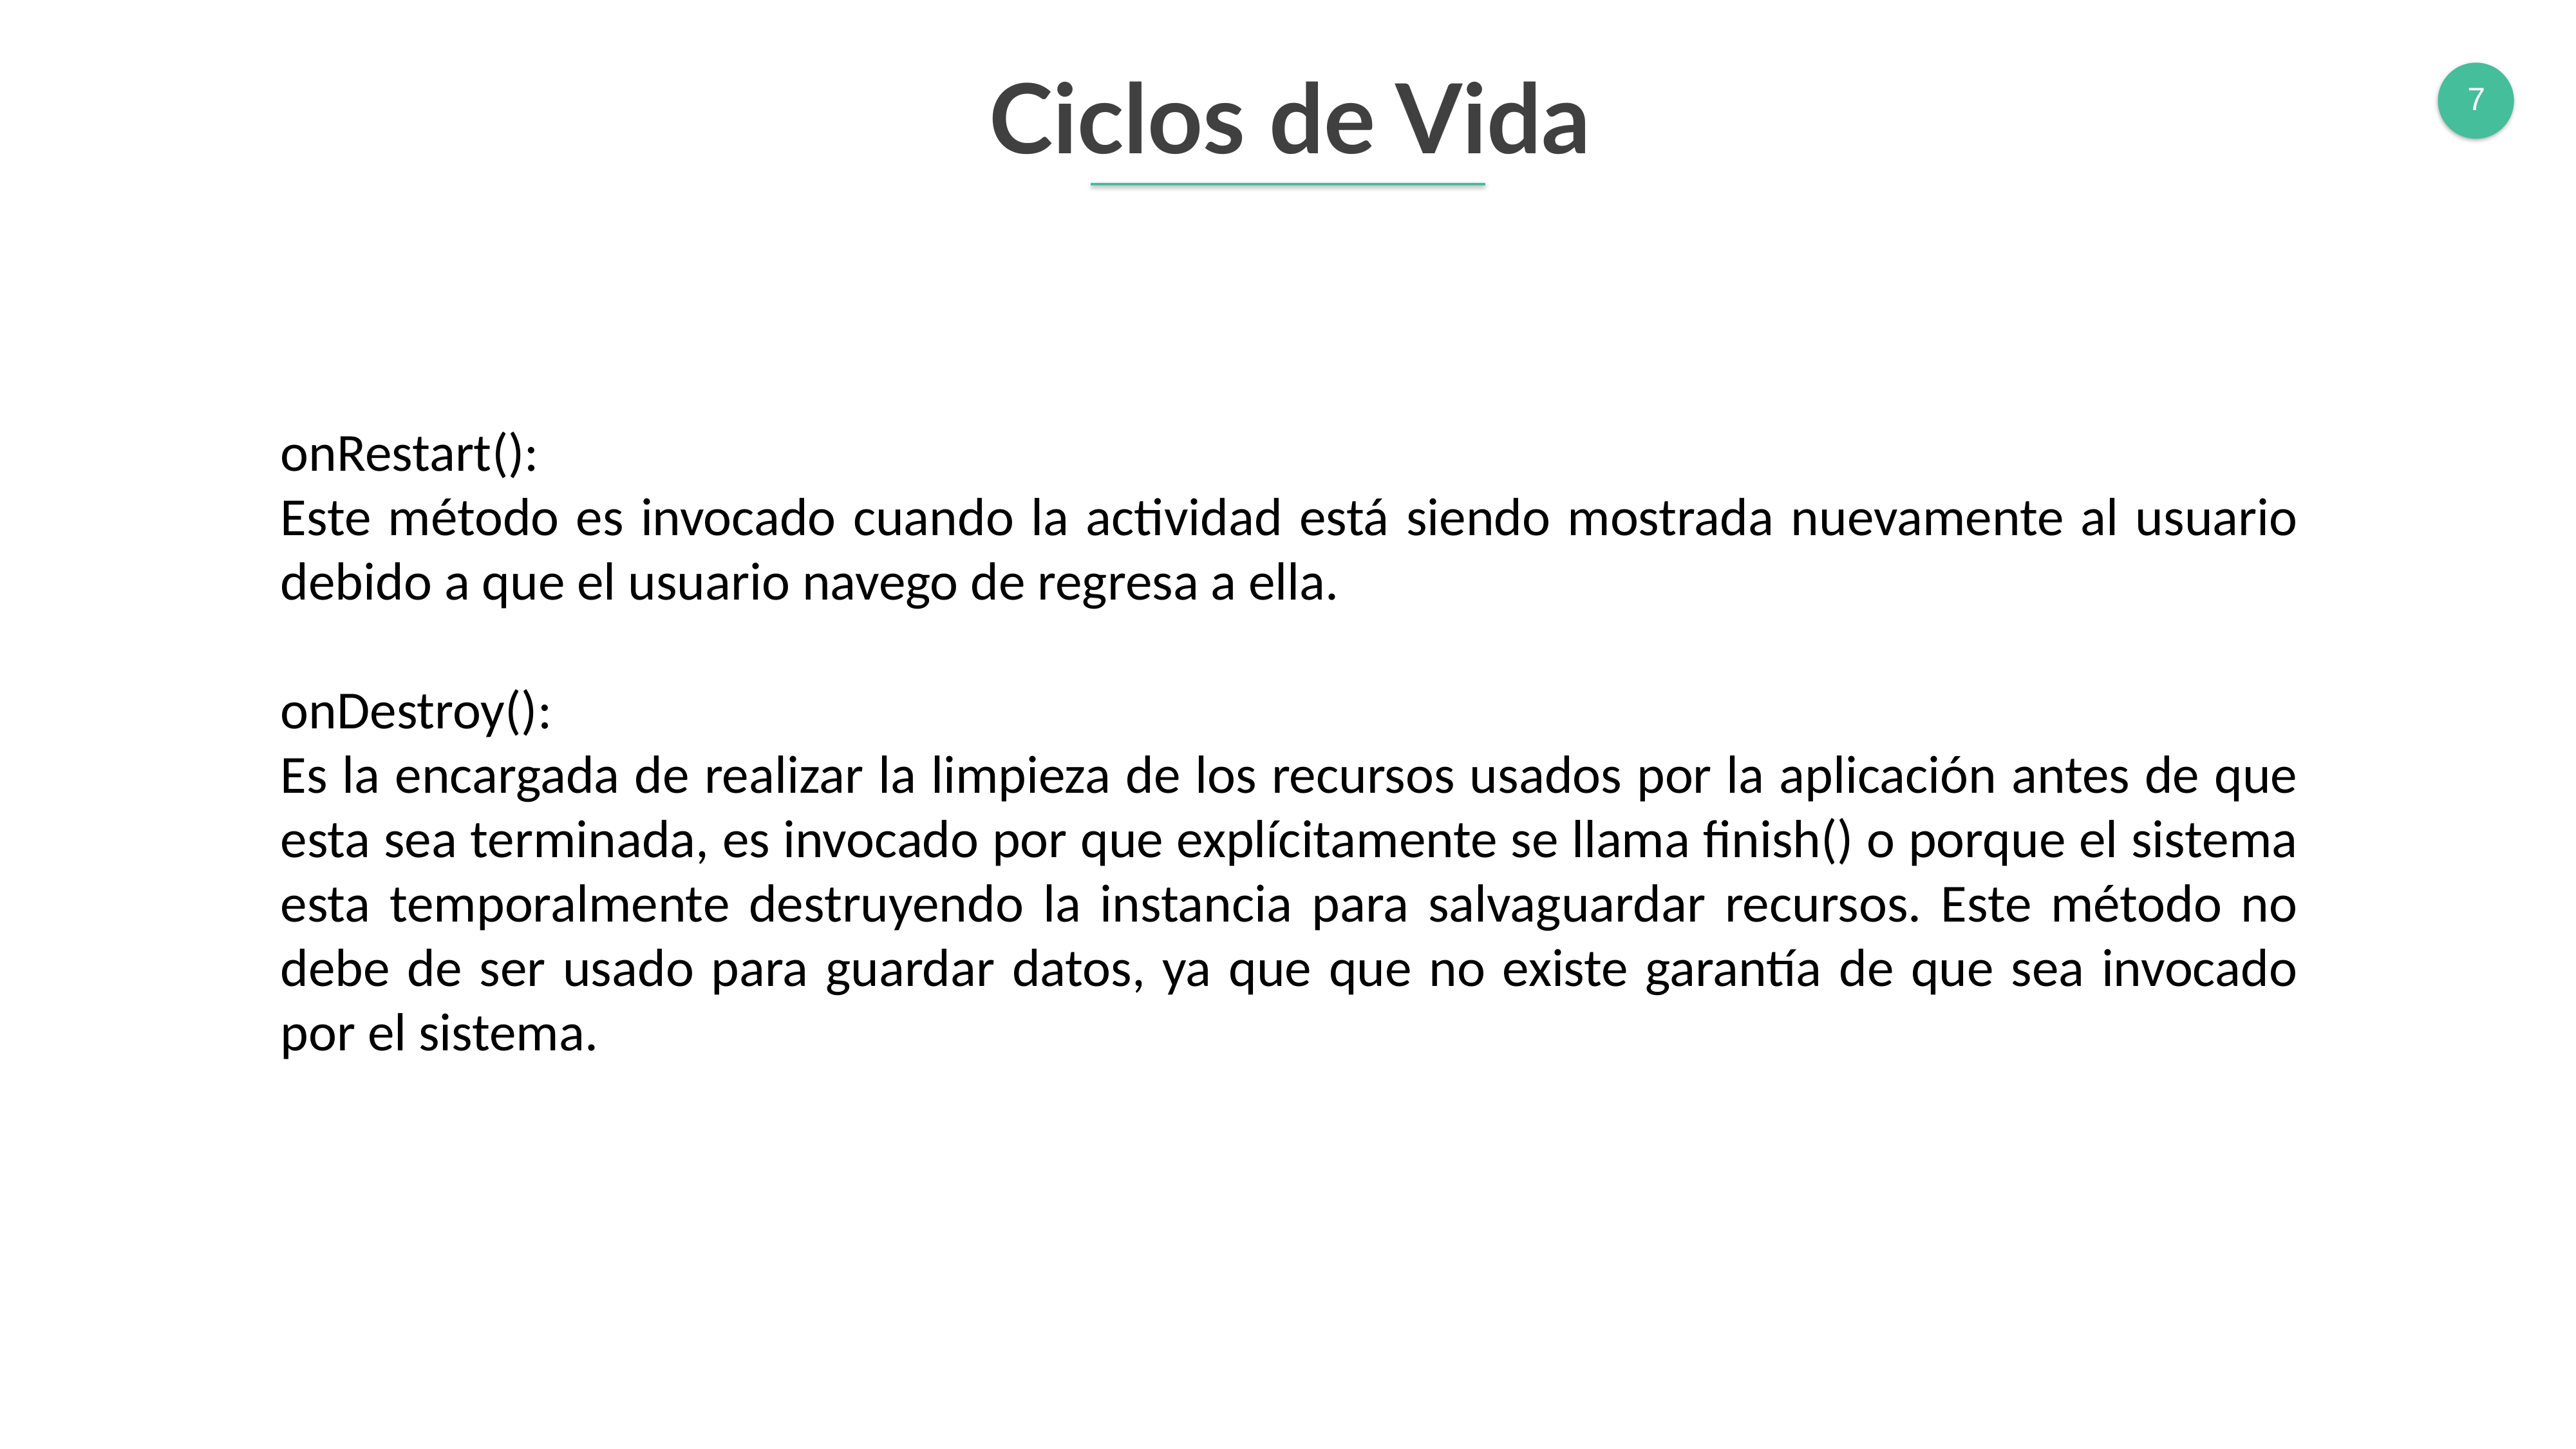

Ciclos de Vida
onRestart():
Este método es invocado cuando la actividad está siendo mostrada nuevamente al usuario debido a que el usuario navego de regresa a ella.

onDestroy():
Es la encargada de realizar la limpieza de los recursos usados por la aplicación antes de que esta sea terminada, es invocado por que explícitamente se llama finish() o porque el sistema esta temporalmente destruyendo la instancia para salvaguardar recursos. Este método no debe de ser usado para guardar datos, ya que que no existe garantía de que sea invocado por el sistema.